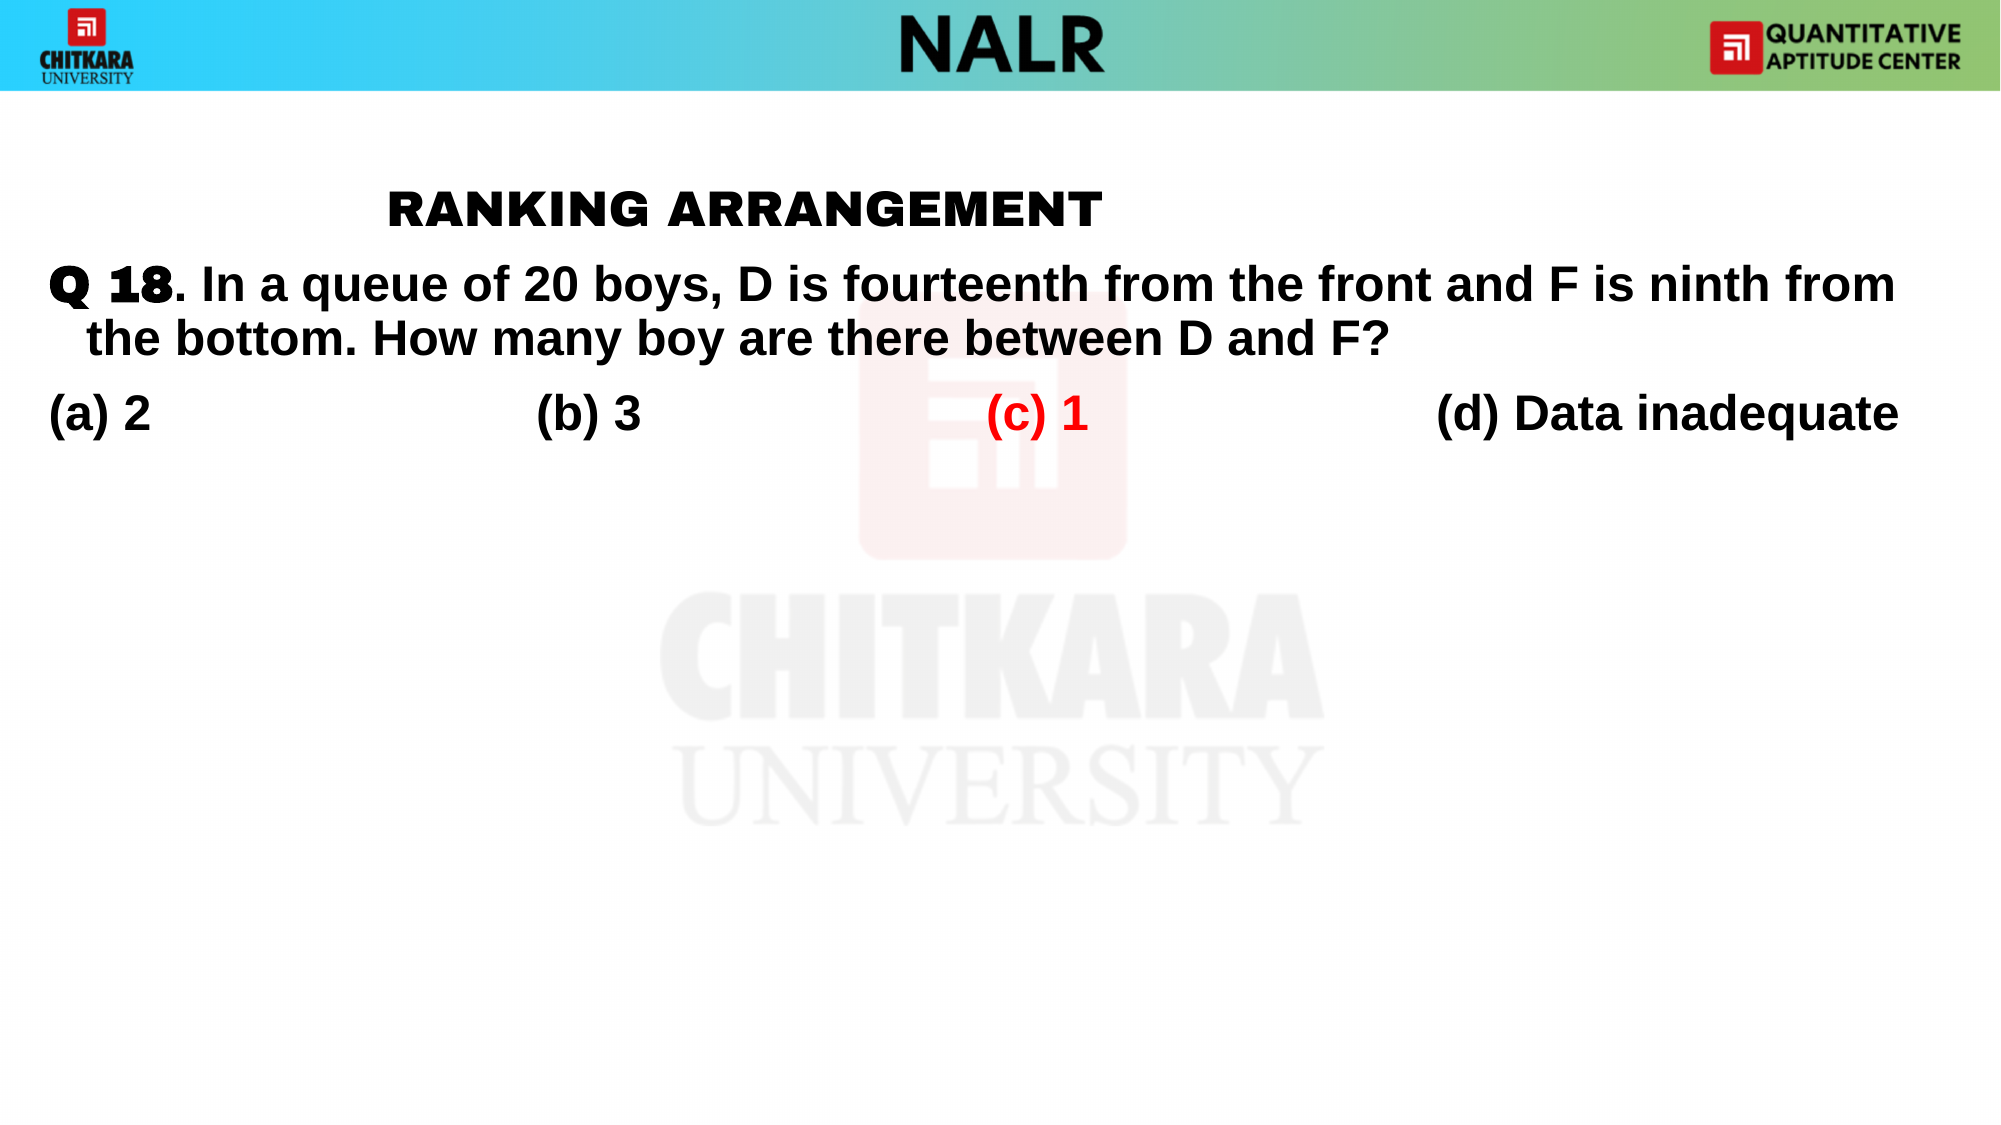

#
			RANKING ARRANGEMENT
Q 18. In a queue of 20 boys, D is fourteenth from the front and F is ninth from the bottom. How many boy are there between D and F?
(a) 2 			(b) 3 			(c) 1 			(d) Data inadequate